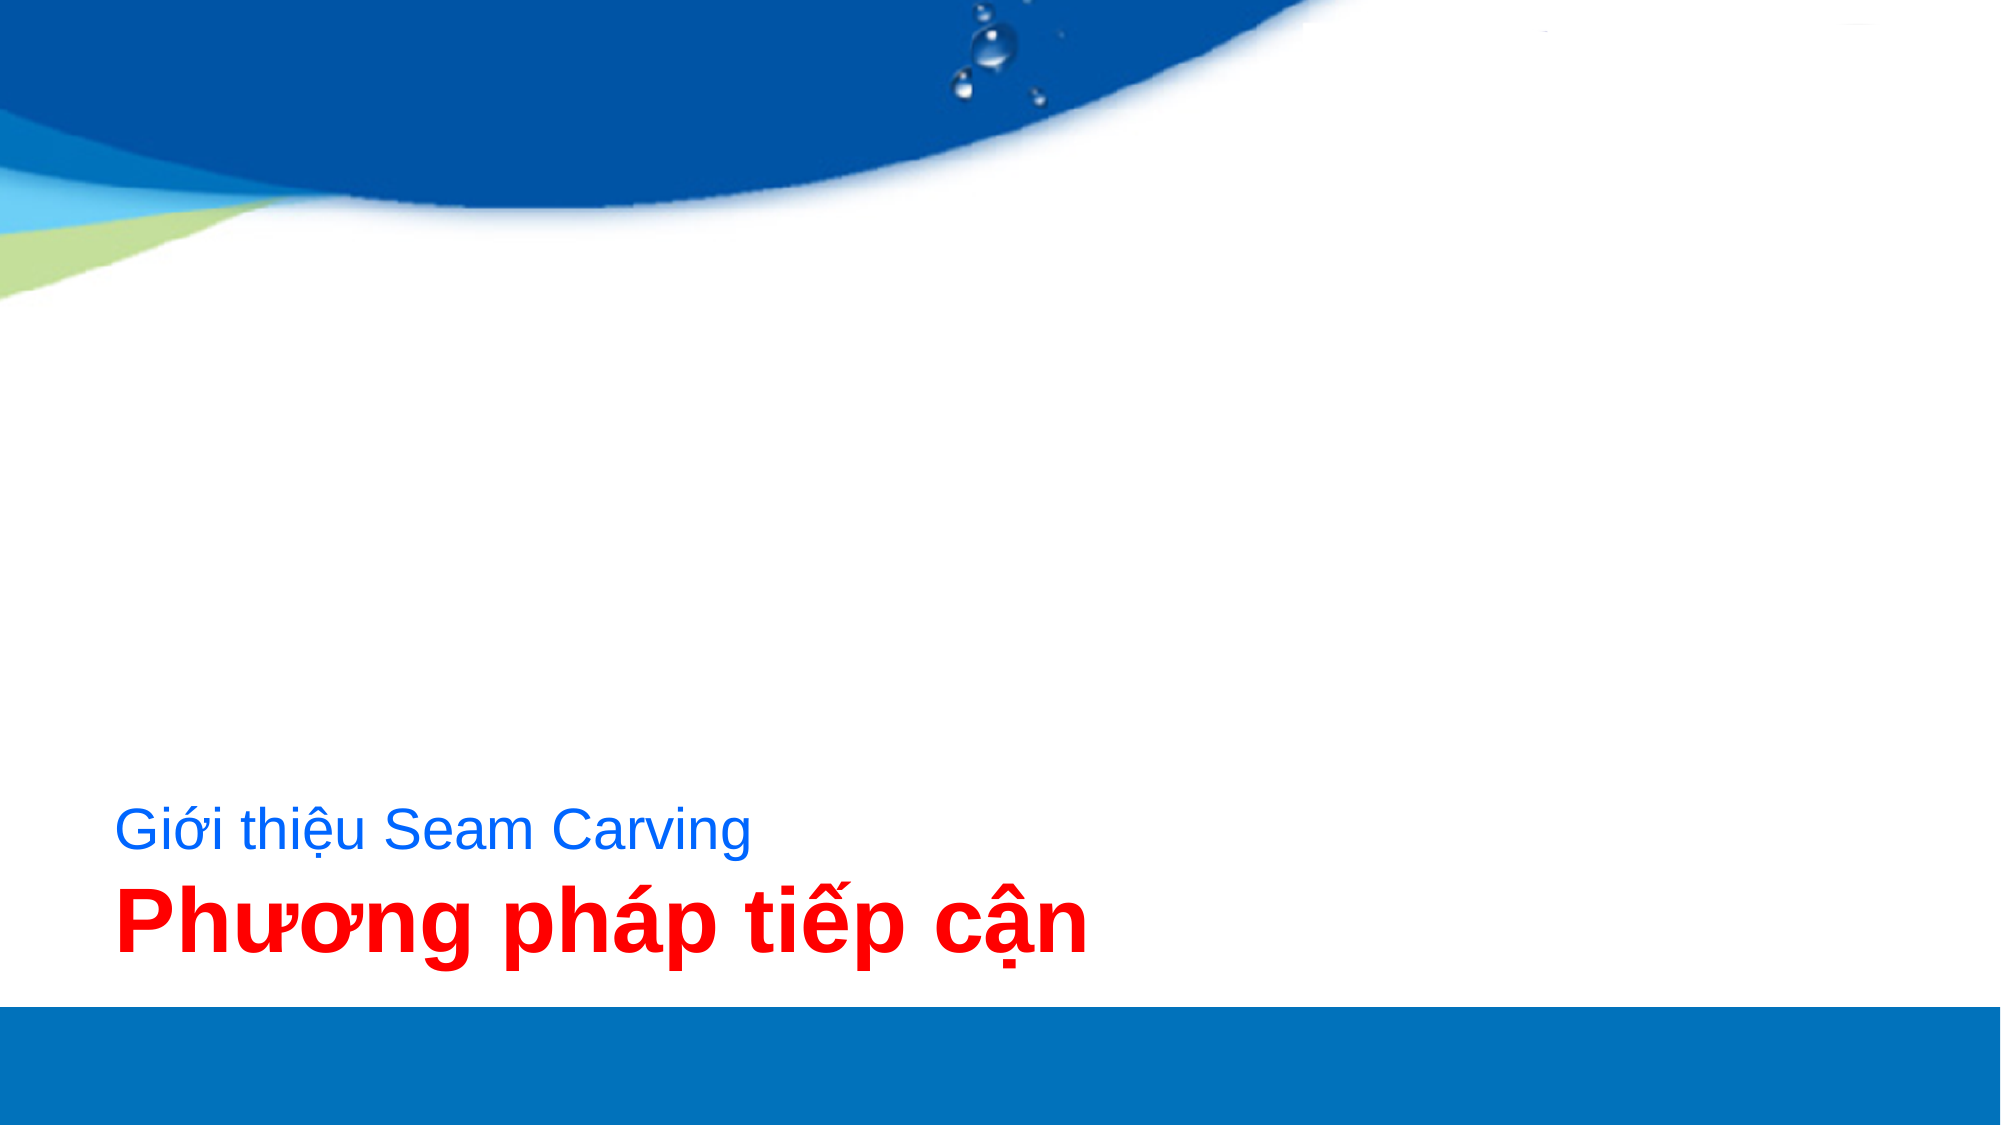

Giới thiệu Seam Carving
Phương pháp tiếp cận